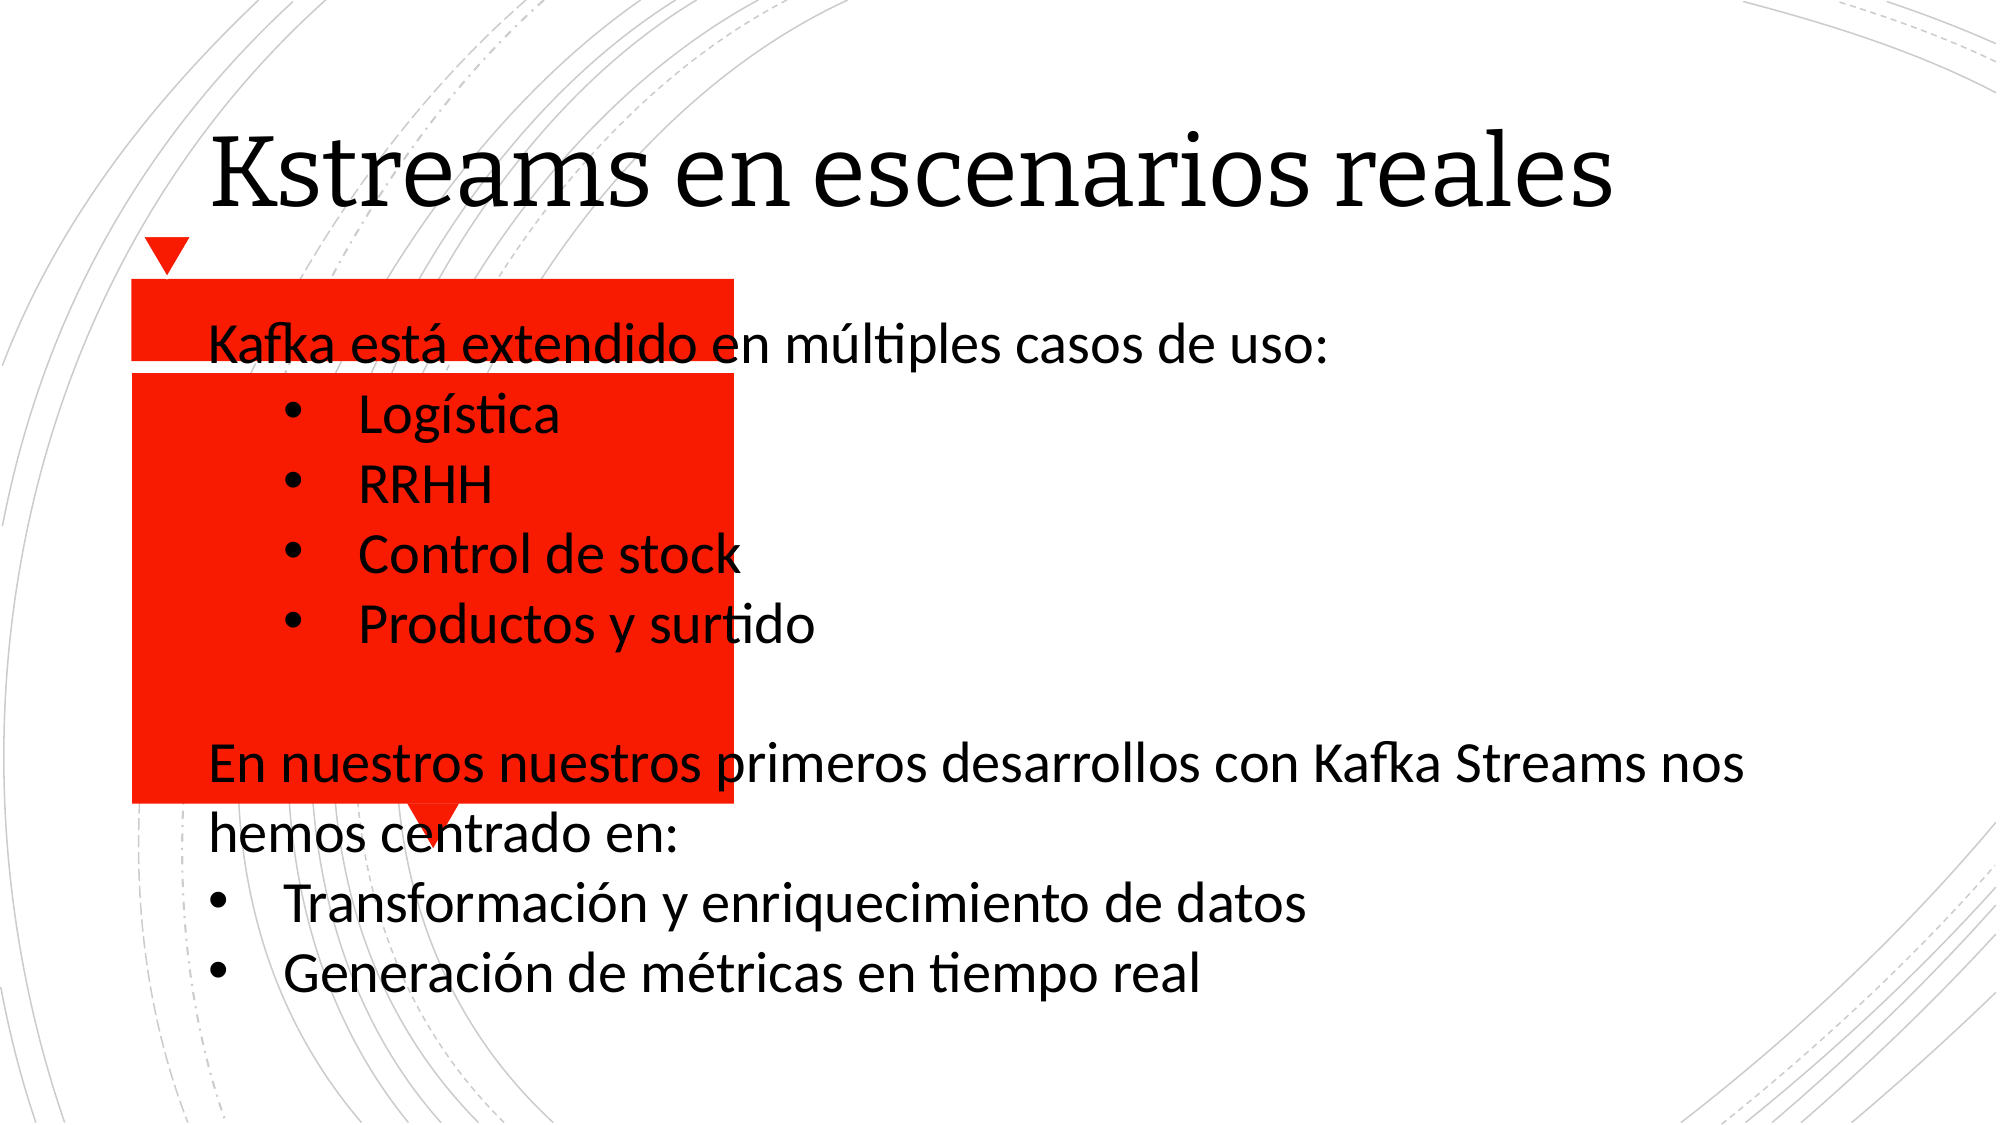

Kstreams en escenarios reales

Kafka está extendido en múltiples casos de uso:
Logística
RRHH
Control de stock
Productos y surtido

En nuestros nuestros primeros desarrollos con Kafka Streams nos hemos centrado en:
Transformación y enriquecimiento de datos
Generación de métricas en tiempo real